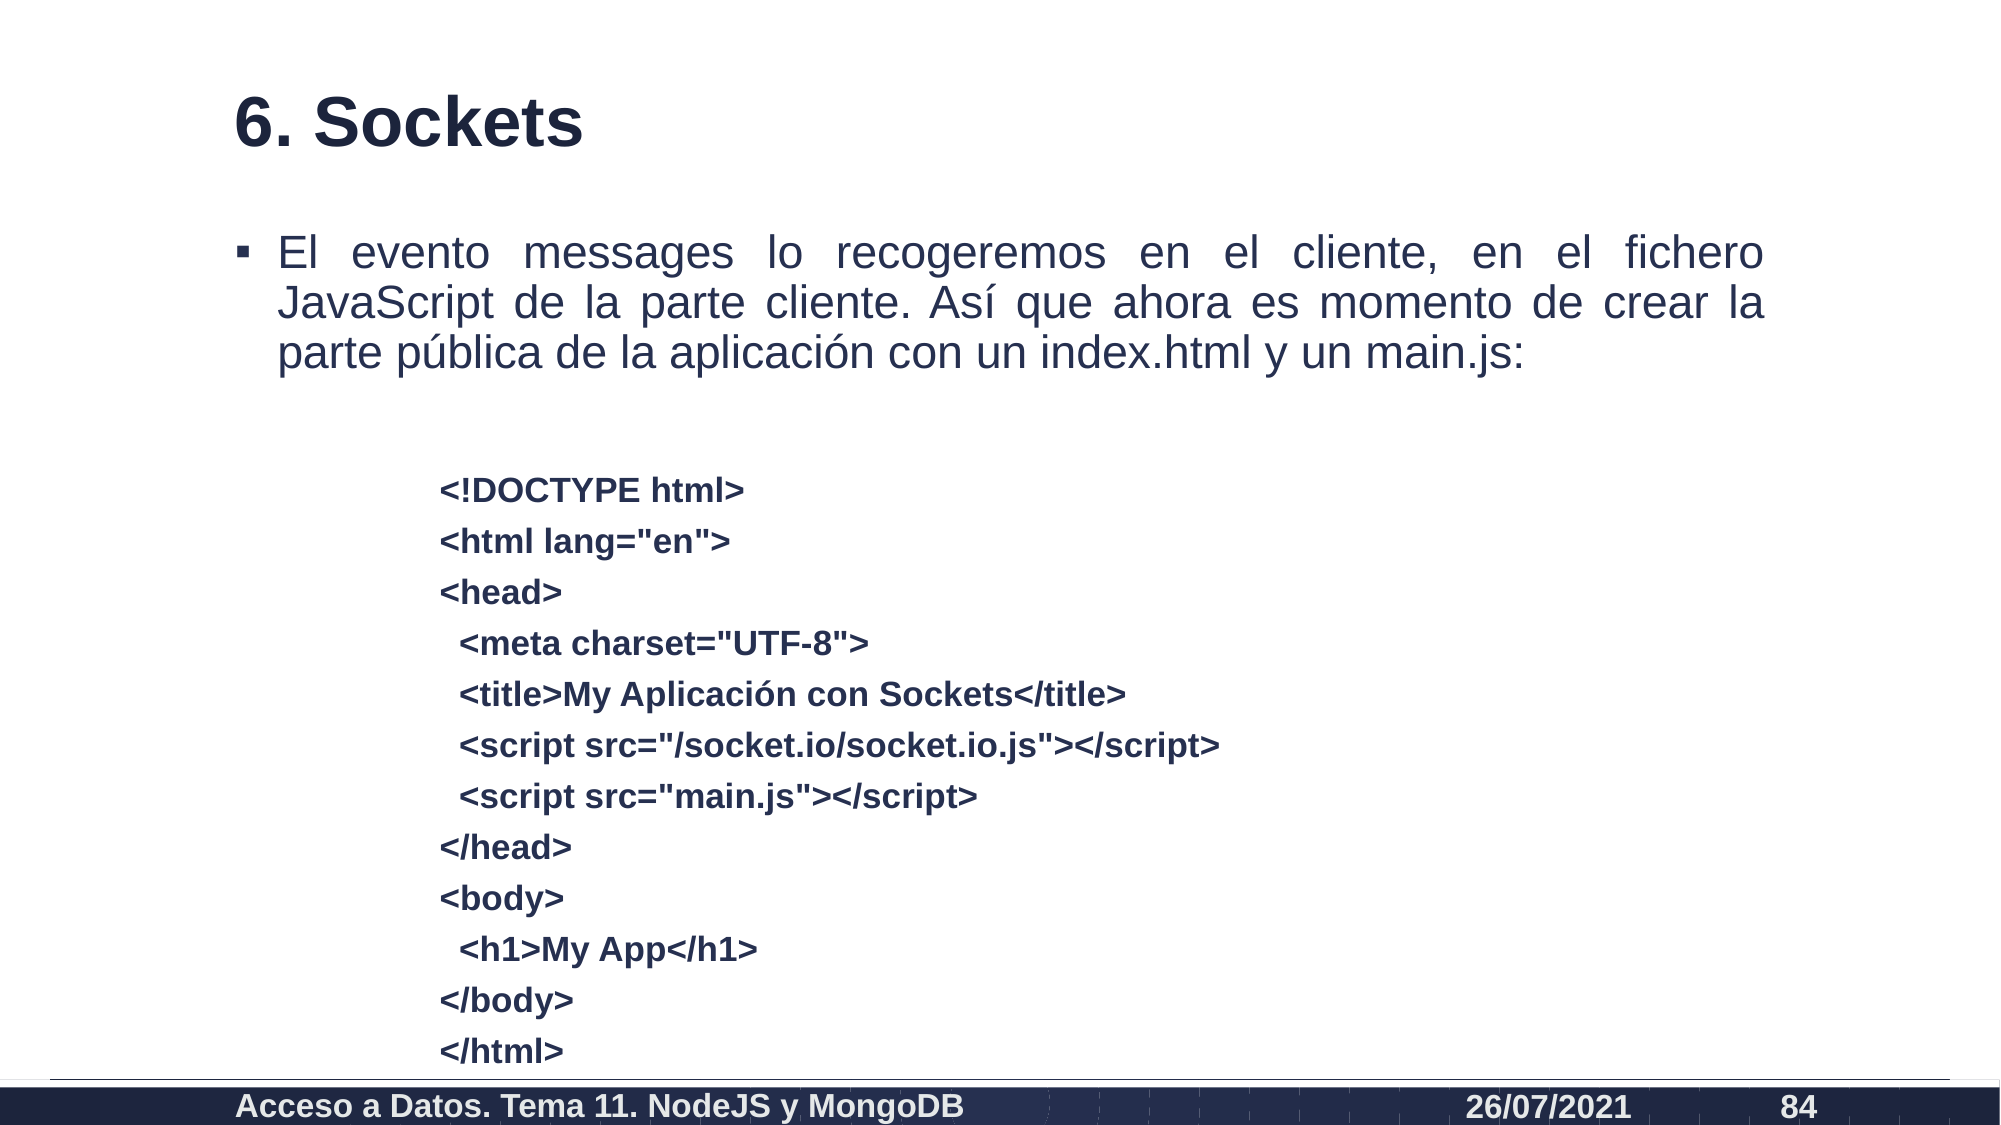

# 6. Sockets
El evento messages lo recogeremos en el cliente, en el fichero JavaScript de la parte cliente. Así que ahora es momento de crear la parte pública de la aplicación con un index.html y un main.js:

<!DOCTYPE html>
<html lang="en">
<head>
  <meta charset="UTF-8">
  <title>My Aplicación con Sockets</title>
  <script src="/socket.io/socket.io.js"></script>
  <script src="main.js"></script>
</head>
<body>
  <h1>My App</h1>
</body>
</html>
Acceso a Datos. Tema 11. NodeJS y MongoDB
26/07/2021
84